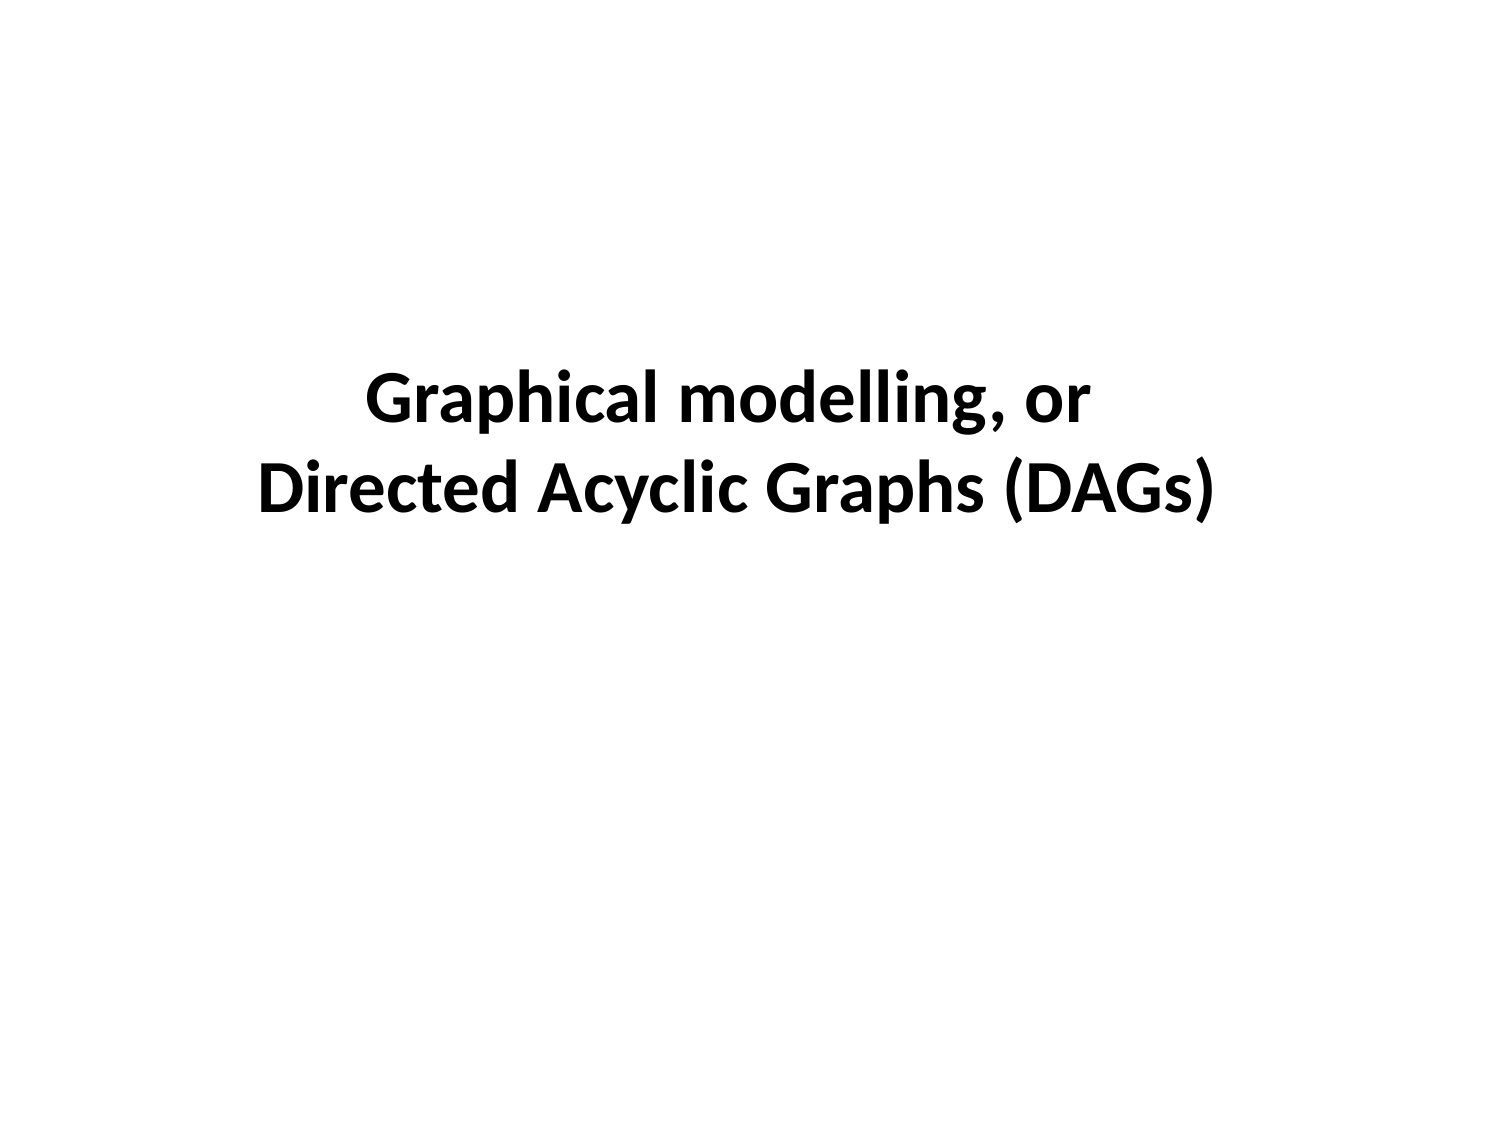

Graphical modelling, or
Directed Acyclic Graphs (DAGs)